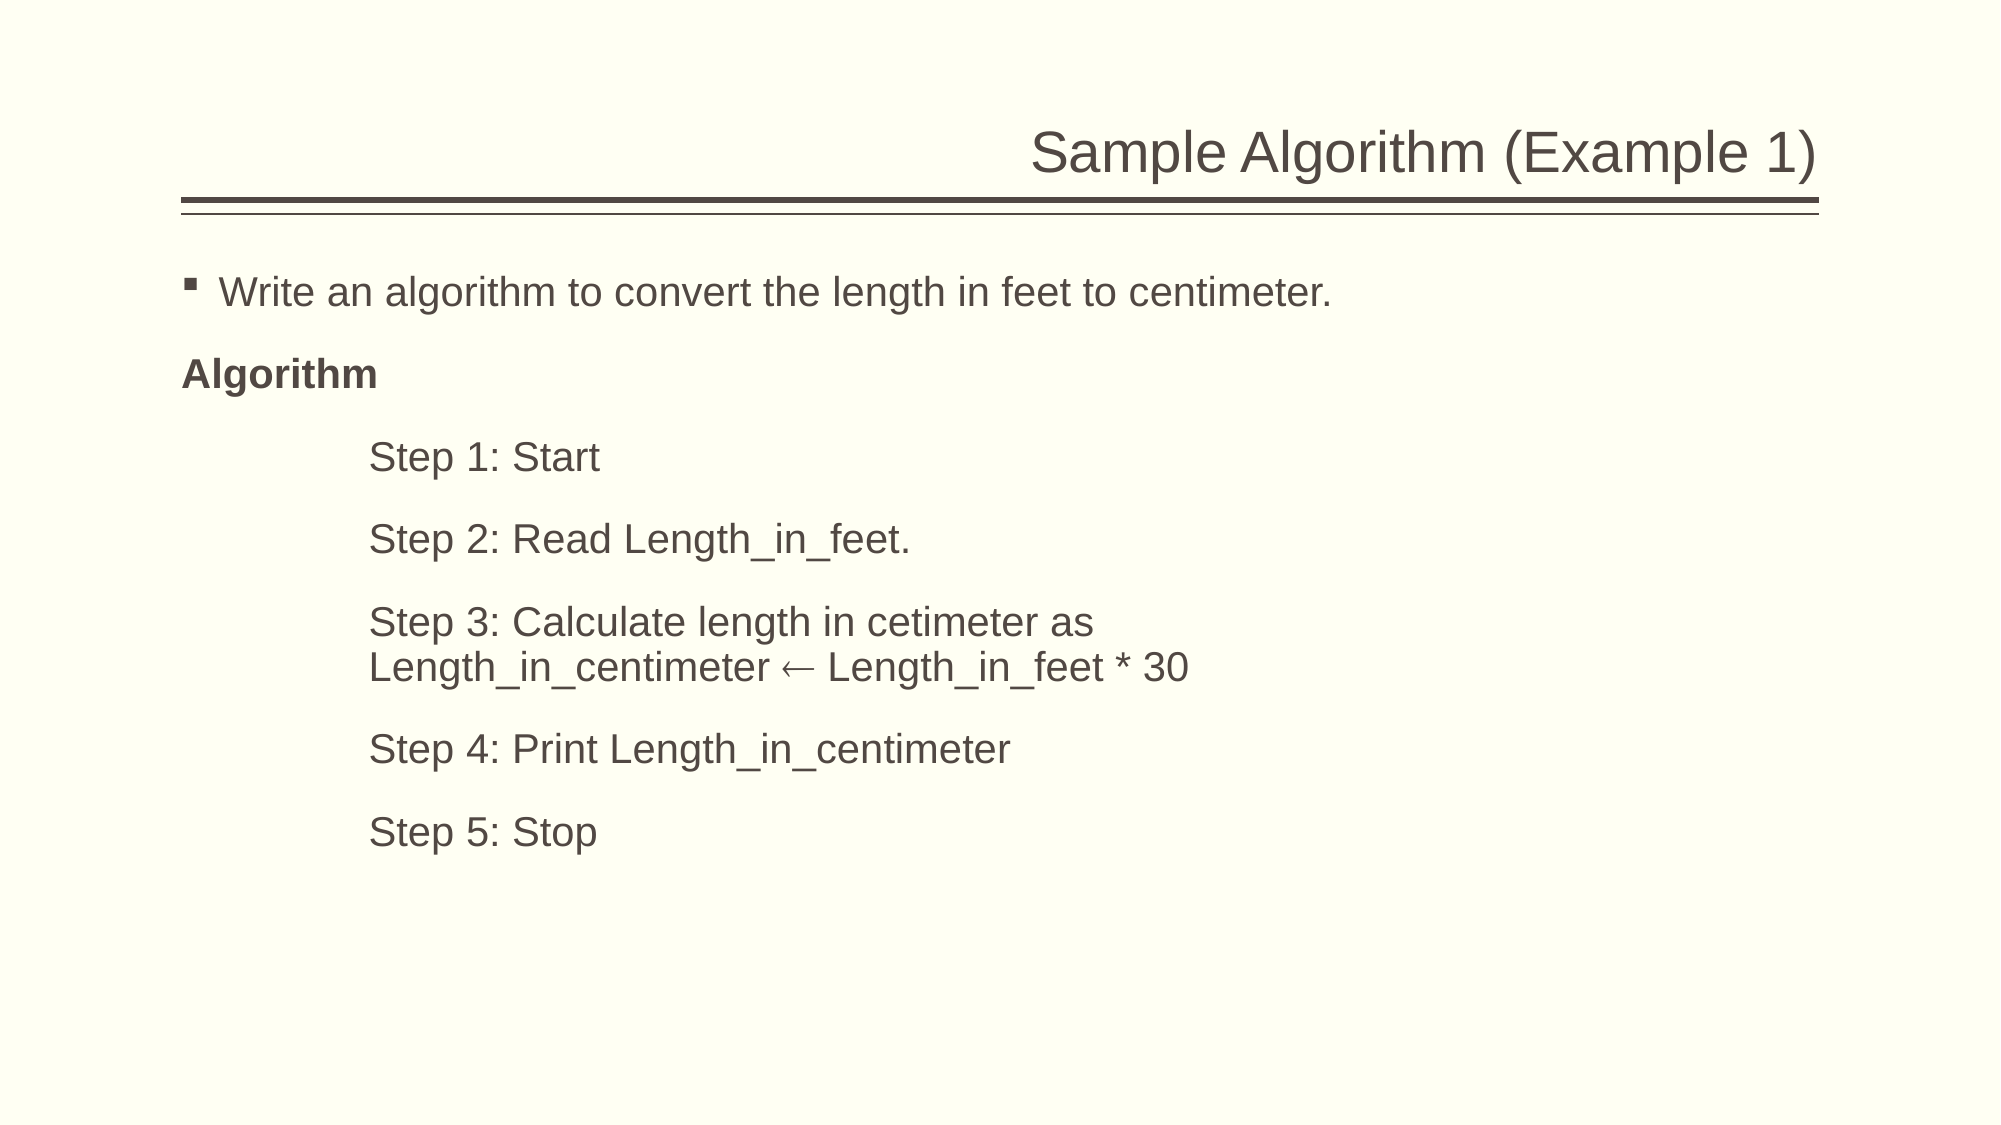

# Sample Algorithm (Example 1)
Write an algorithm to convert the length in feet to centimeter.
Algorithm
		Step 1: Start
		Step 2: Read Length_in_feet.
		Step 3: Calculate length in cetimeter as                             			Length_in_centimeter ← Length_in_feet * 30
		Step 4: Print Length_in_centimeter
		Step 5: Stop